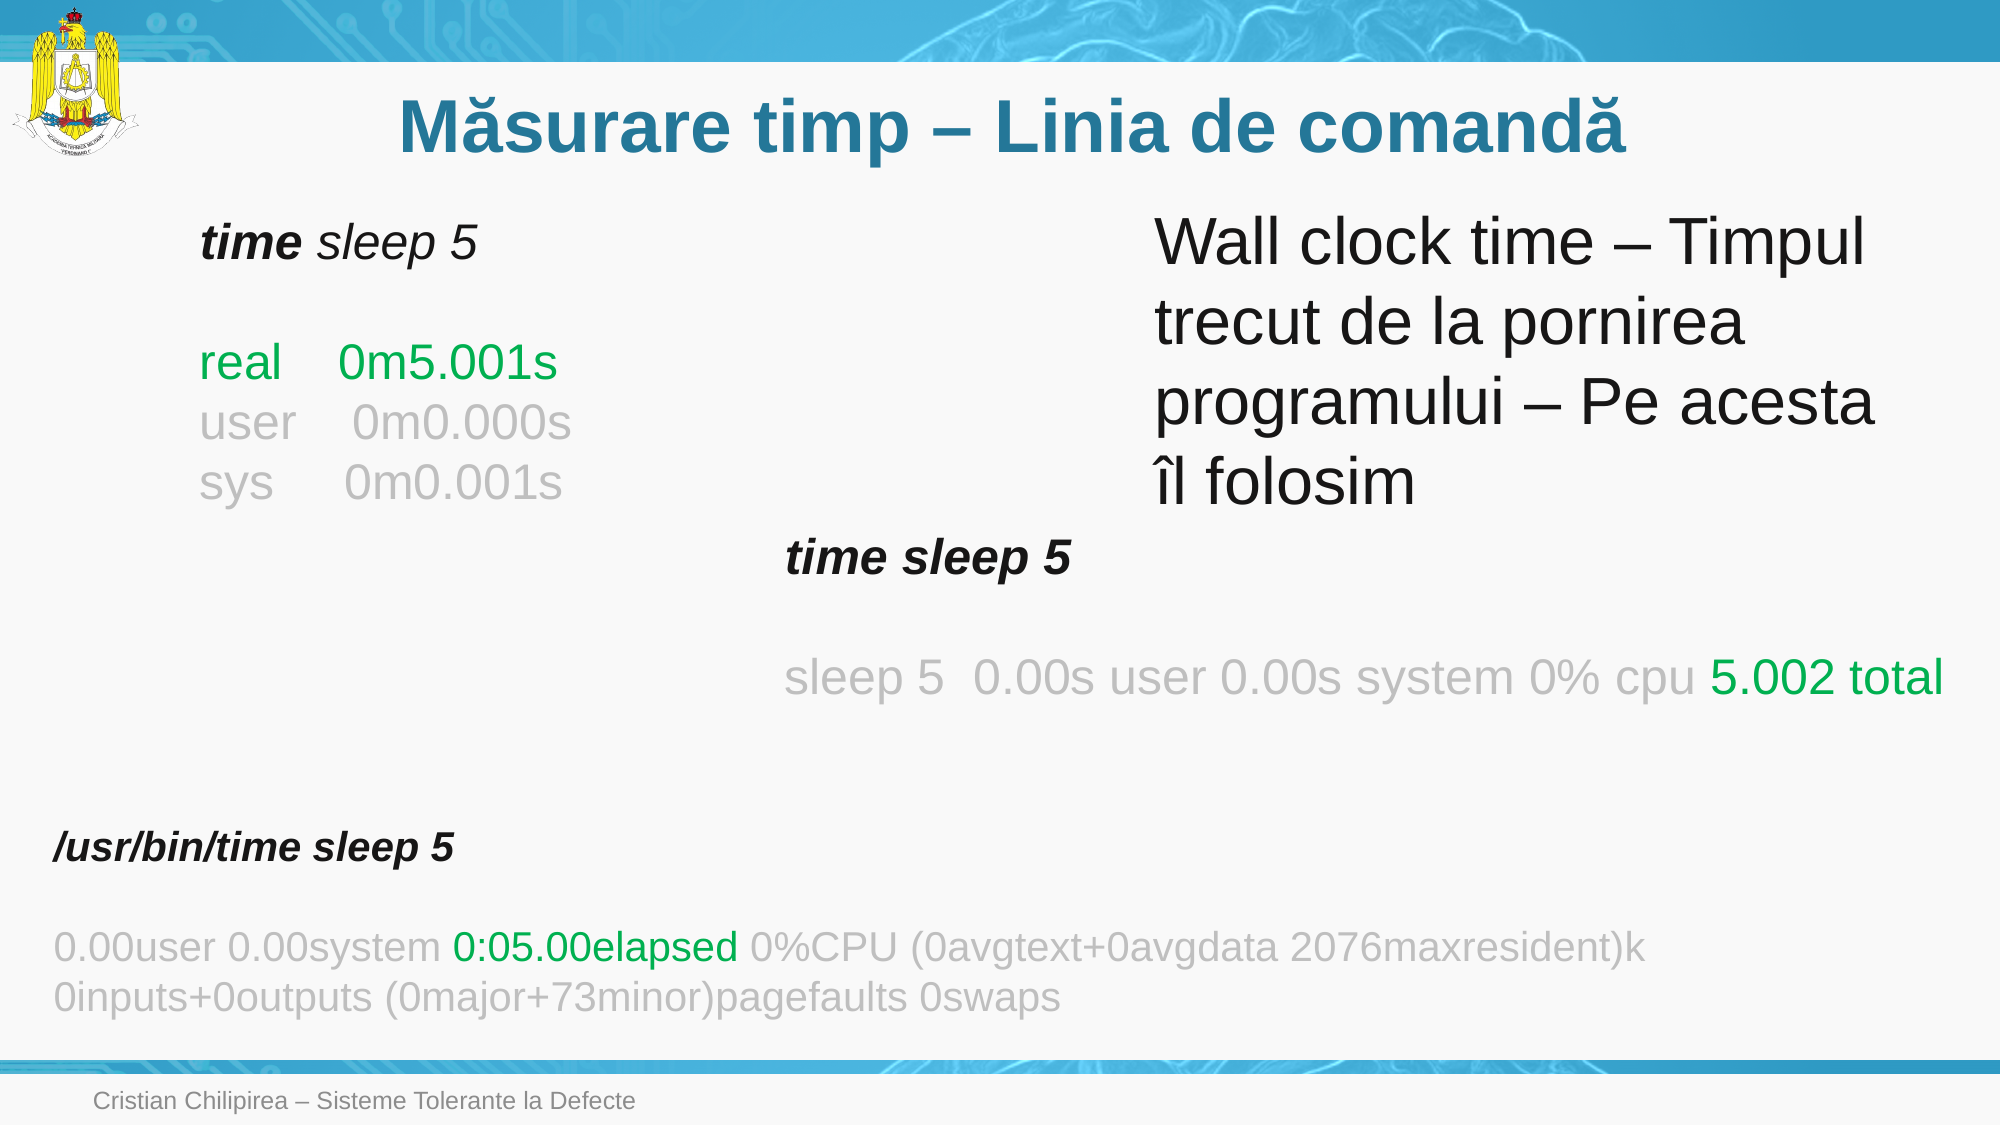

# Măsurare timp – Linia de comandă
Wall clock time – Timpul trecut de la pornirea programului – Pe acesta îl folosim
time sleep 5

real    0m5.001s
user    0m0.000s
sys     0m0.001s
time sleep 5

sleep 5  0.00s user 0.00s system 0% cpu 5.002 total
/usr/bin/time sleep 5

0.00user 0.00system 0:05.00elapsed 0%CPU (0avgtext+0avgdata 2076maxresident)k
0inputs+0outputs (0major+73minor)pagefaults 0swaps
Cristian Chilipirea – Sisteme Tolerante la Defecte